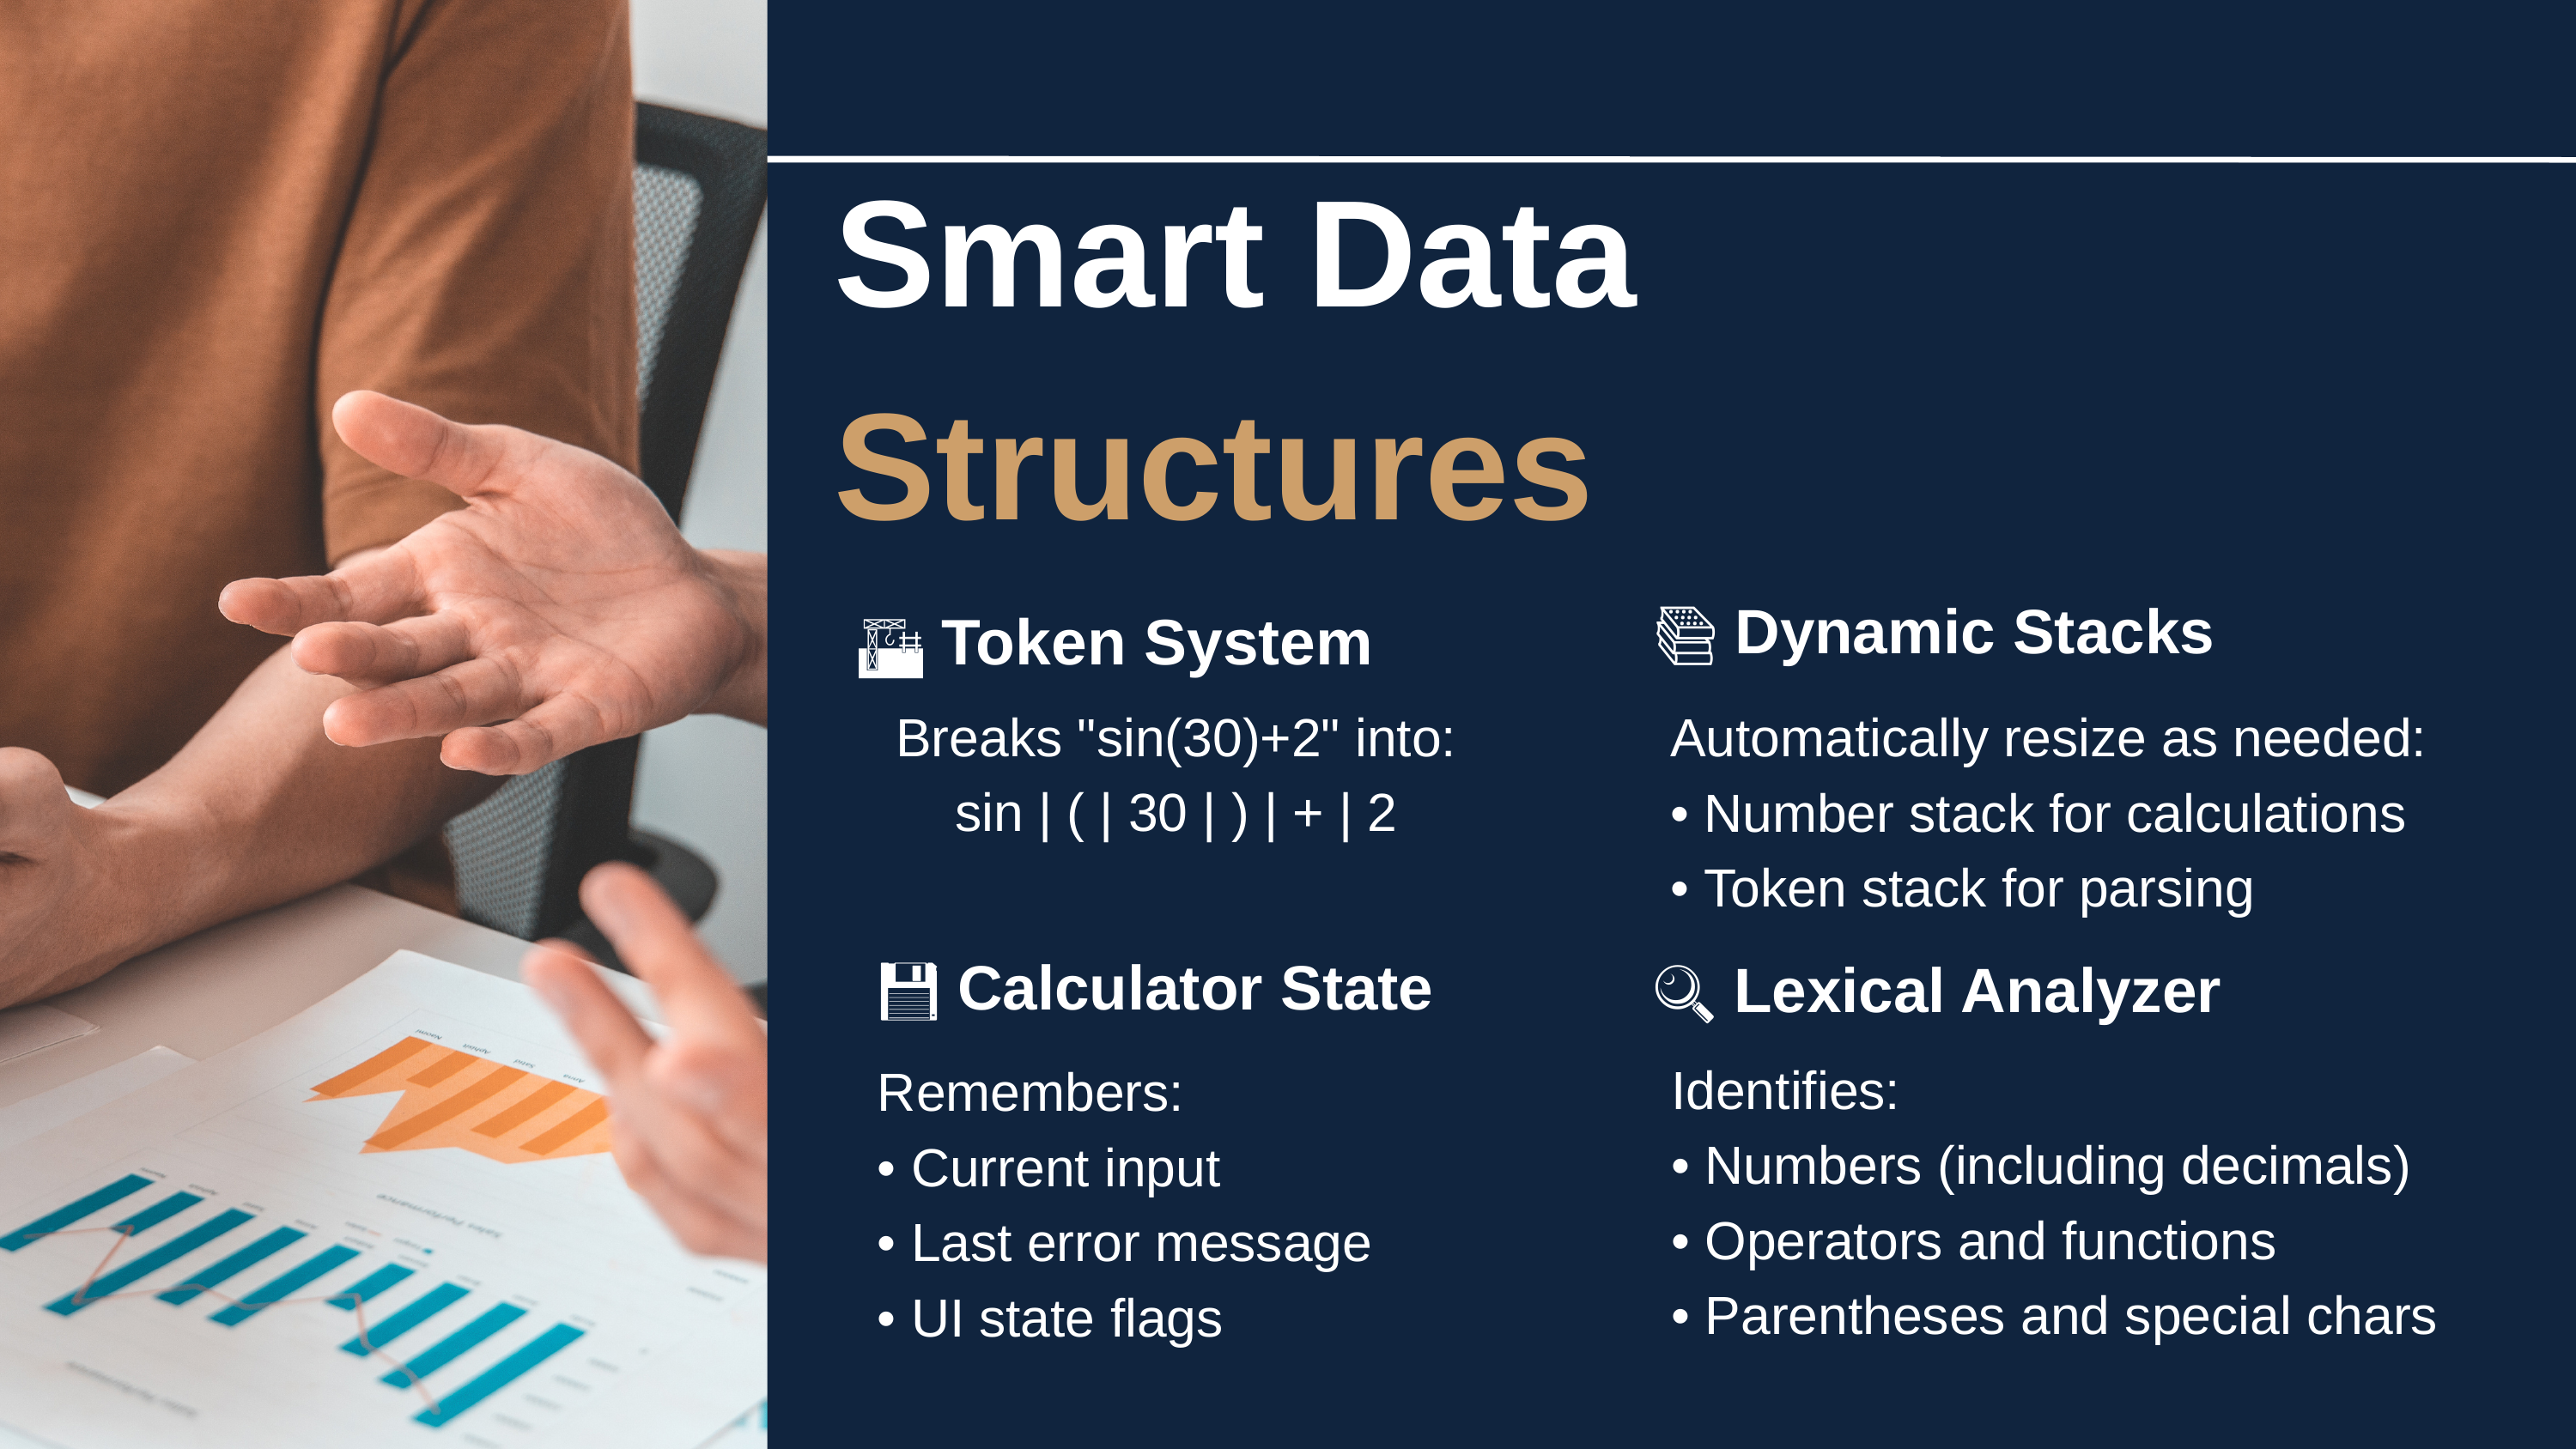

Smart Data Structures

📚 Dynamic Stacks
🏗️ Token System
Breaks "sin(30)+2" into:
sin | ( | 30 | ) | + | 2
Automatically resize as needed:
• Number stack for calculations
• Token stack for parsing
💾 Calculator State
🔍 Lexical Analyzer
Identifies:
• Numbers (including decimals)
• Operators and functions
• Parentheses and special chars
Remembers:
• Current input
• Last error message
• UI state flags